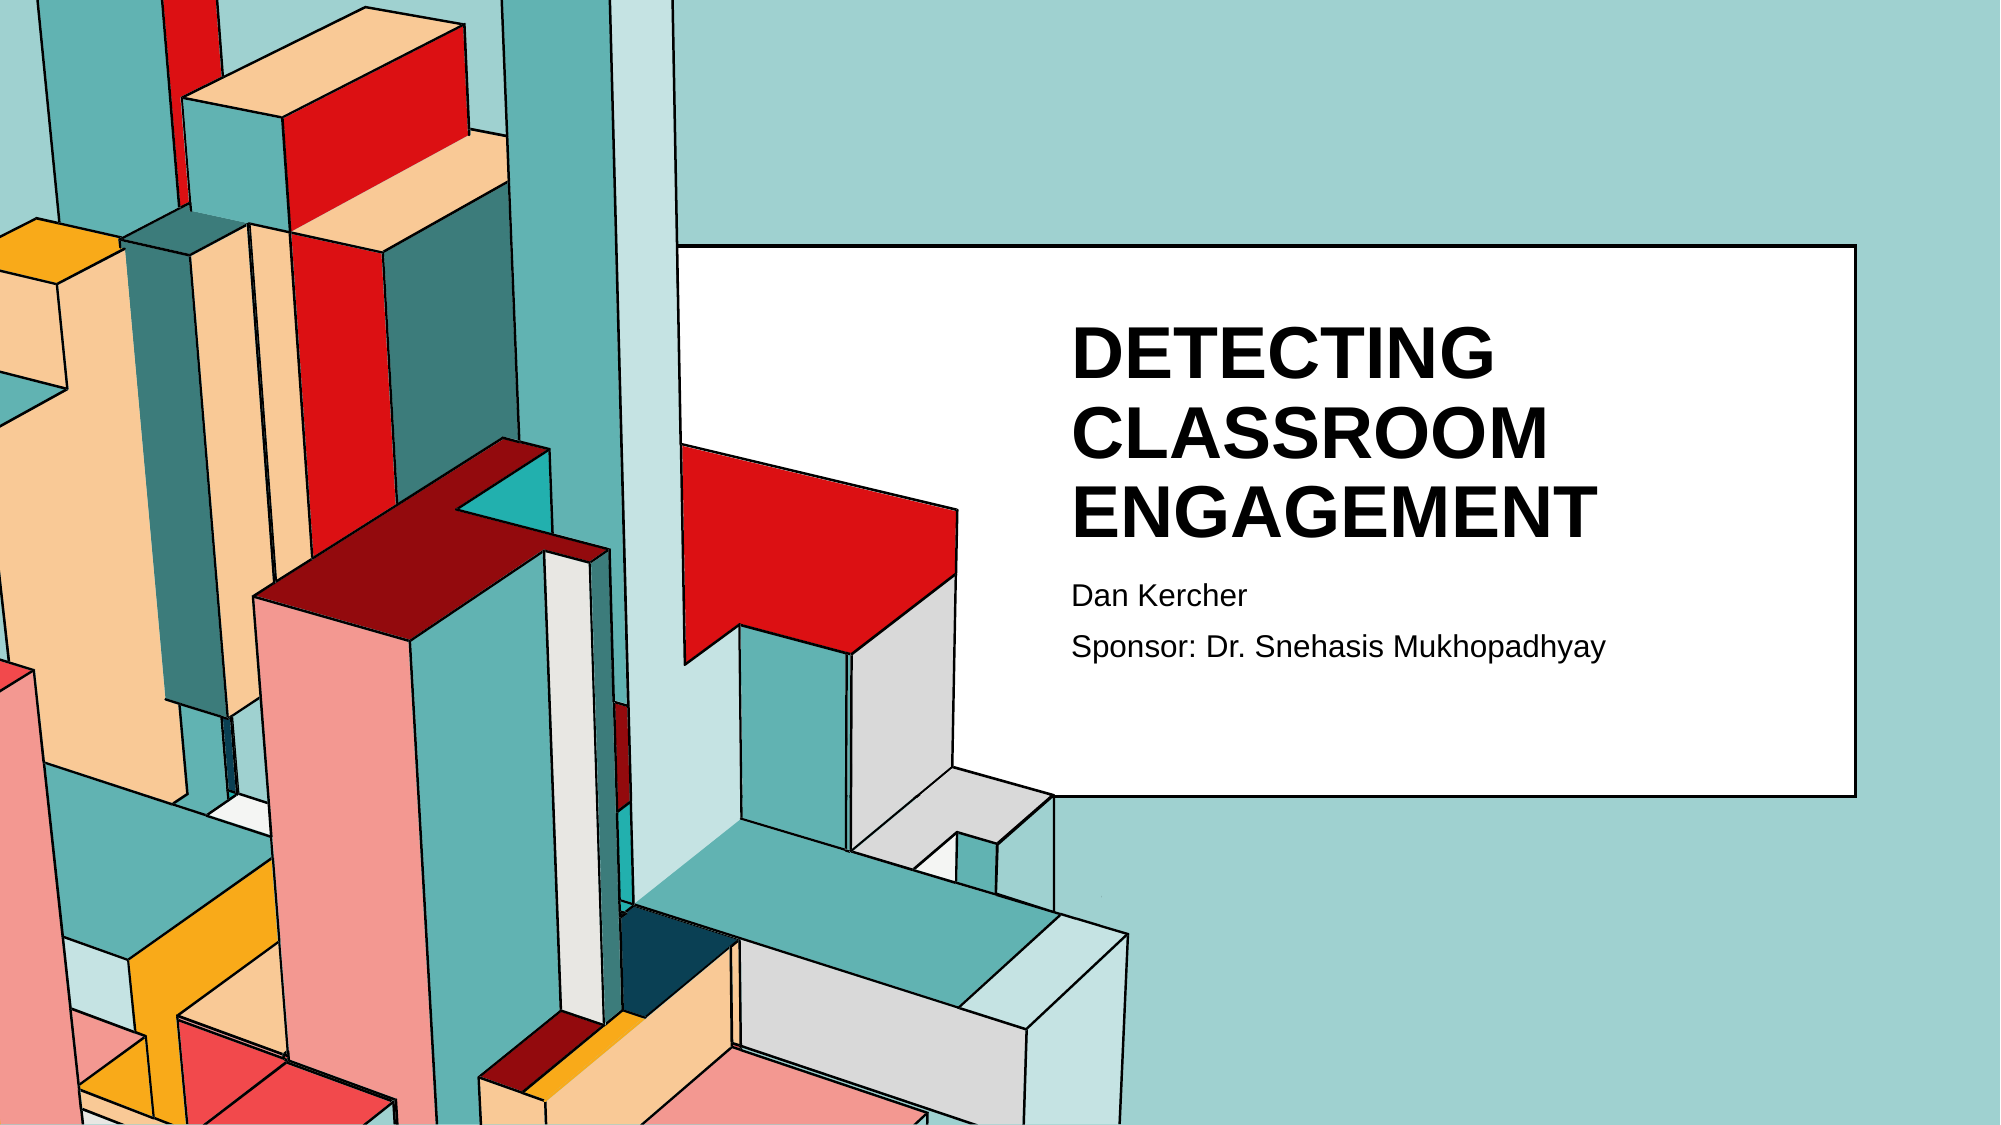

# Detecting classroom engagement
Dan Kercher
Sponsor: Dr. Snehasis Mukhopadhyay